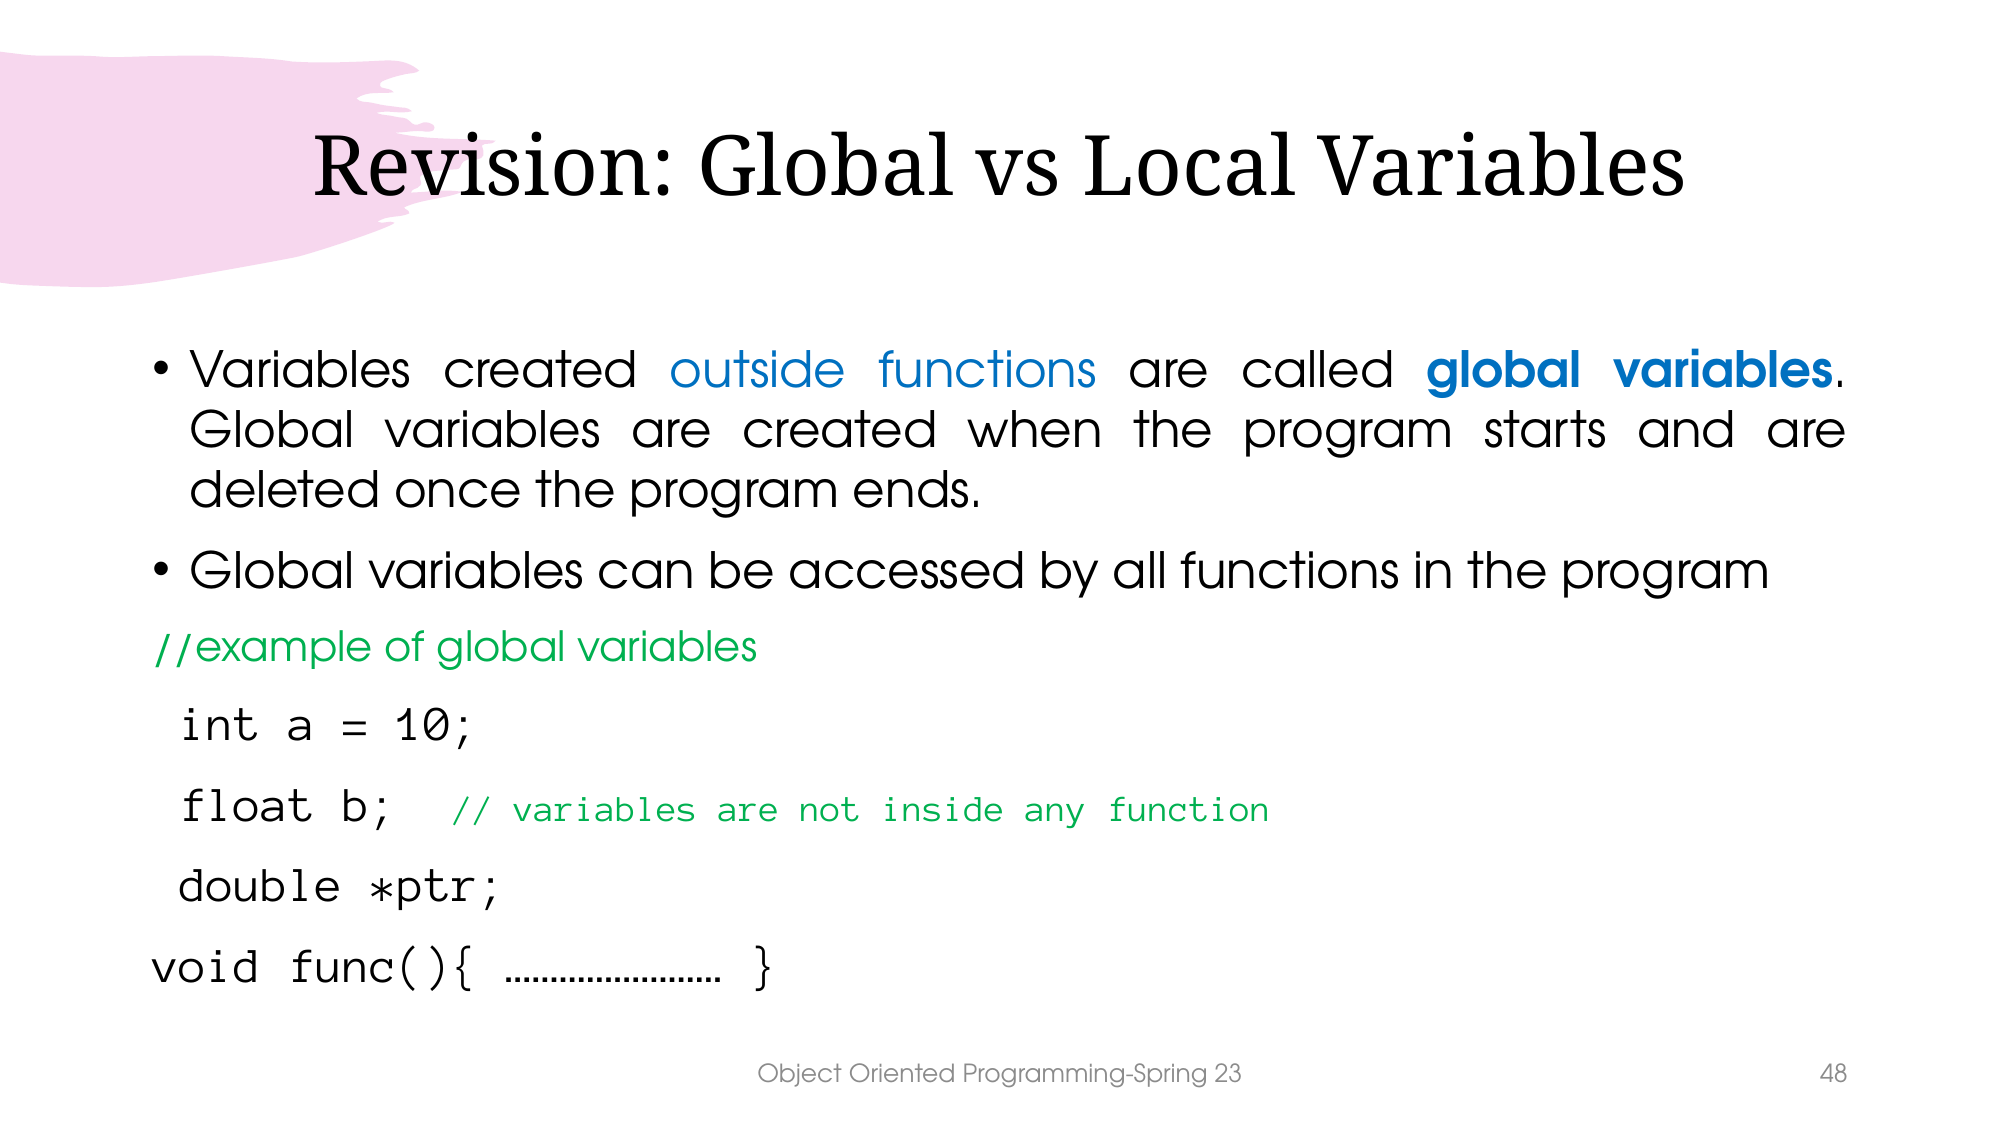

# Revision: Global vs Local Variables
Variables created outside functions are called global variables. Global variables are created when the program starts and are deleted once the program ends.
Global variables can be accessed by all functions in the program
//example of global variables
 int a = 10;
 float b;	// variables are not inside any function
 double *ptr;
void func(){ …………………… }

Object Oriented Programming-Spring 23
48